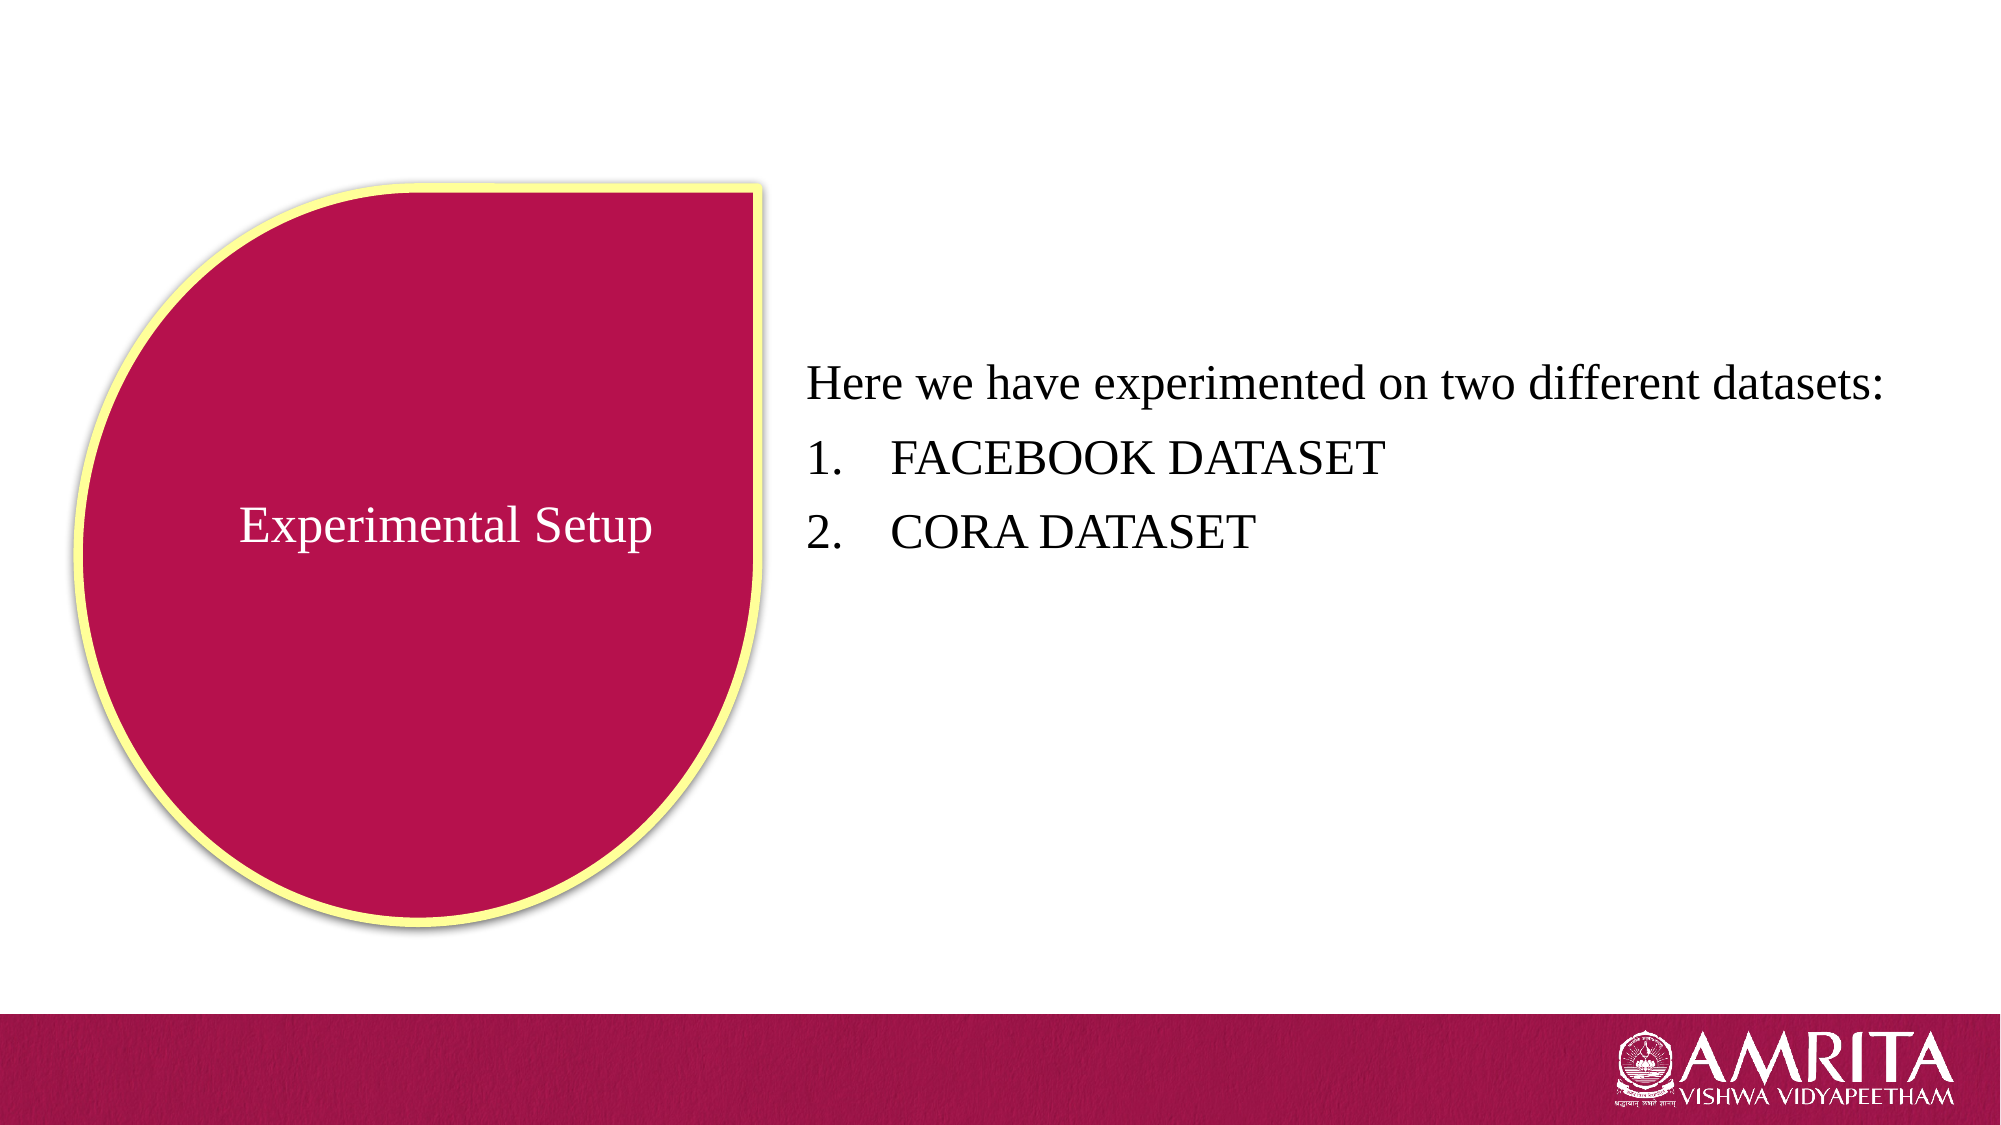

Here we have experimented on two different datasets:
FACEBOOK DATASET
CORA DATASET
# Experimental Setup